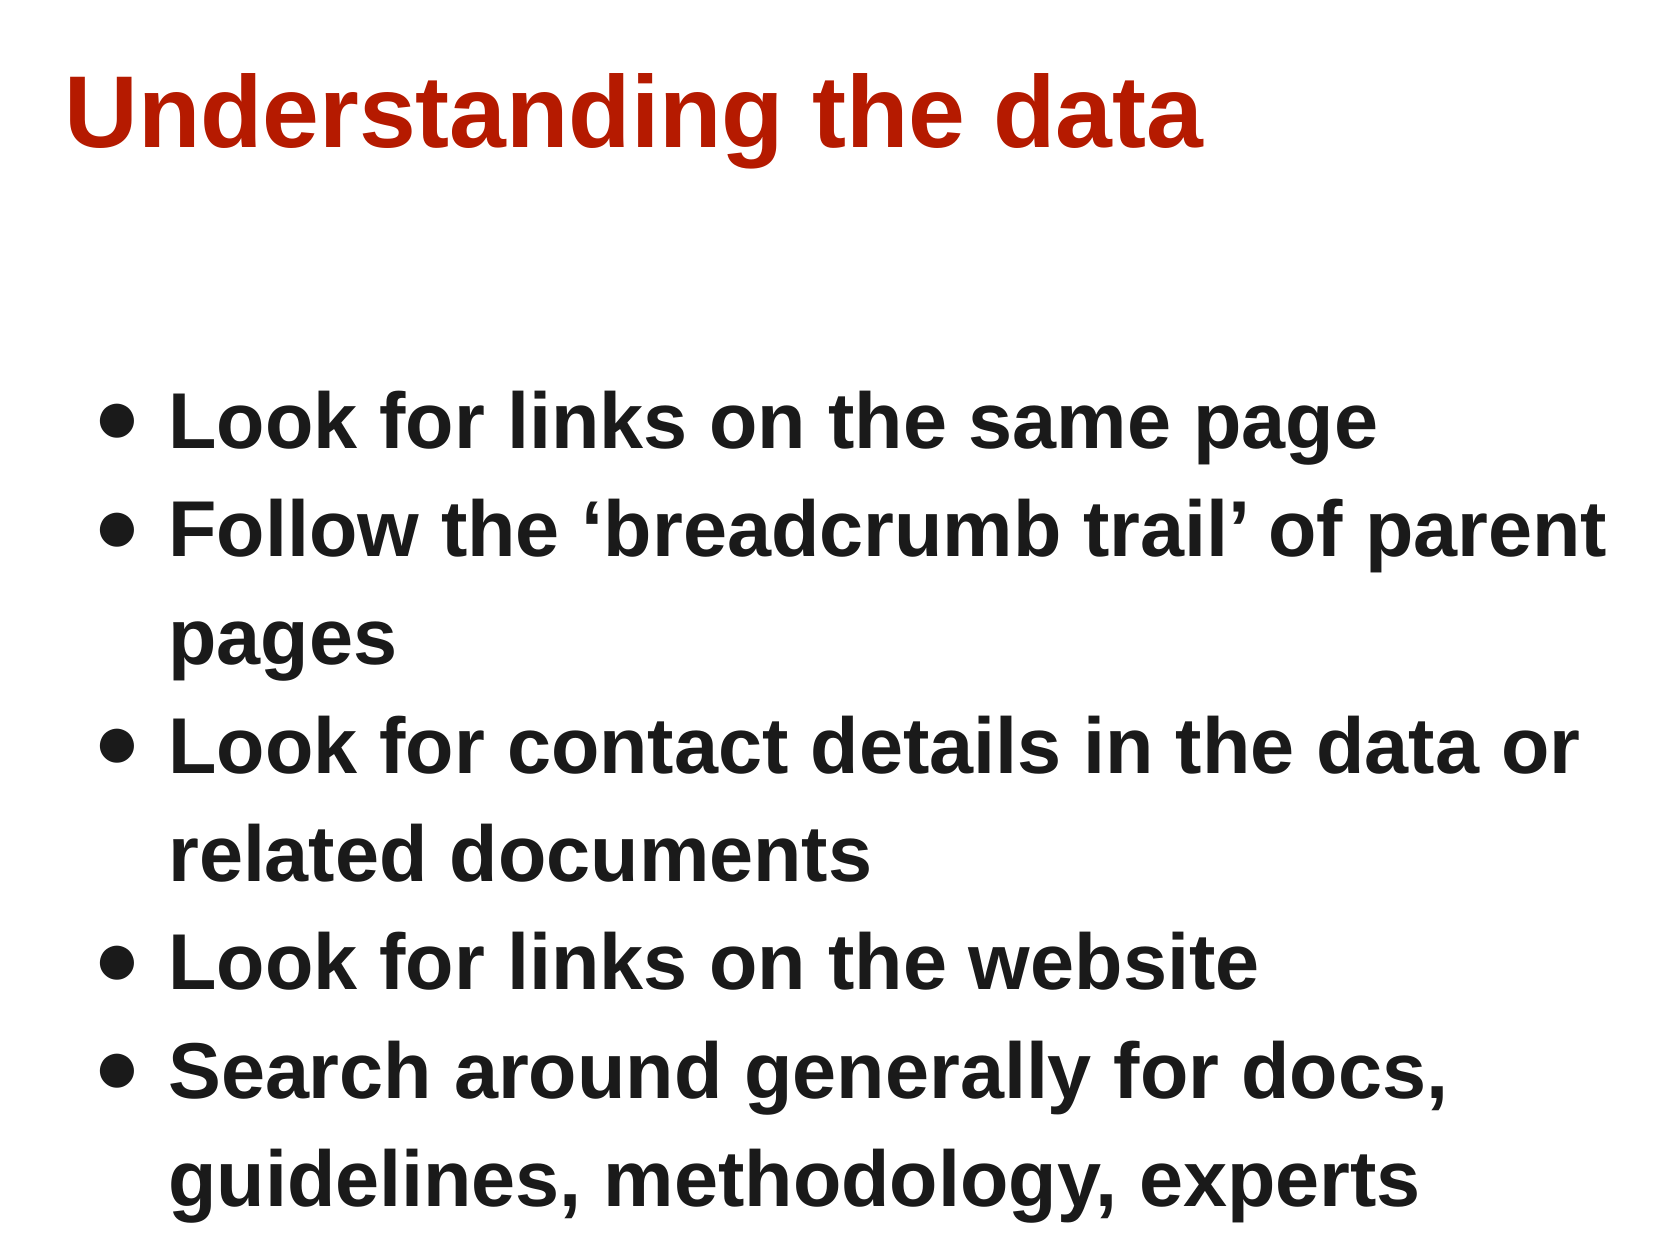

Understanding the data
Look for links on the same page
Follow the ‘breadcrumb trail’ of parent pages
Look for contact details in the data or related documents
Look for links on the website
Search around generally for docs, guidelines, methodology, experts